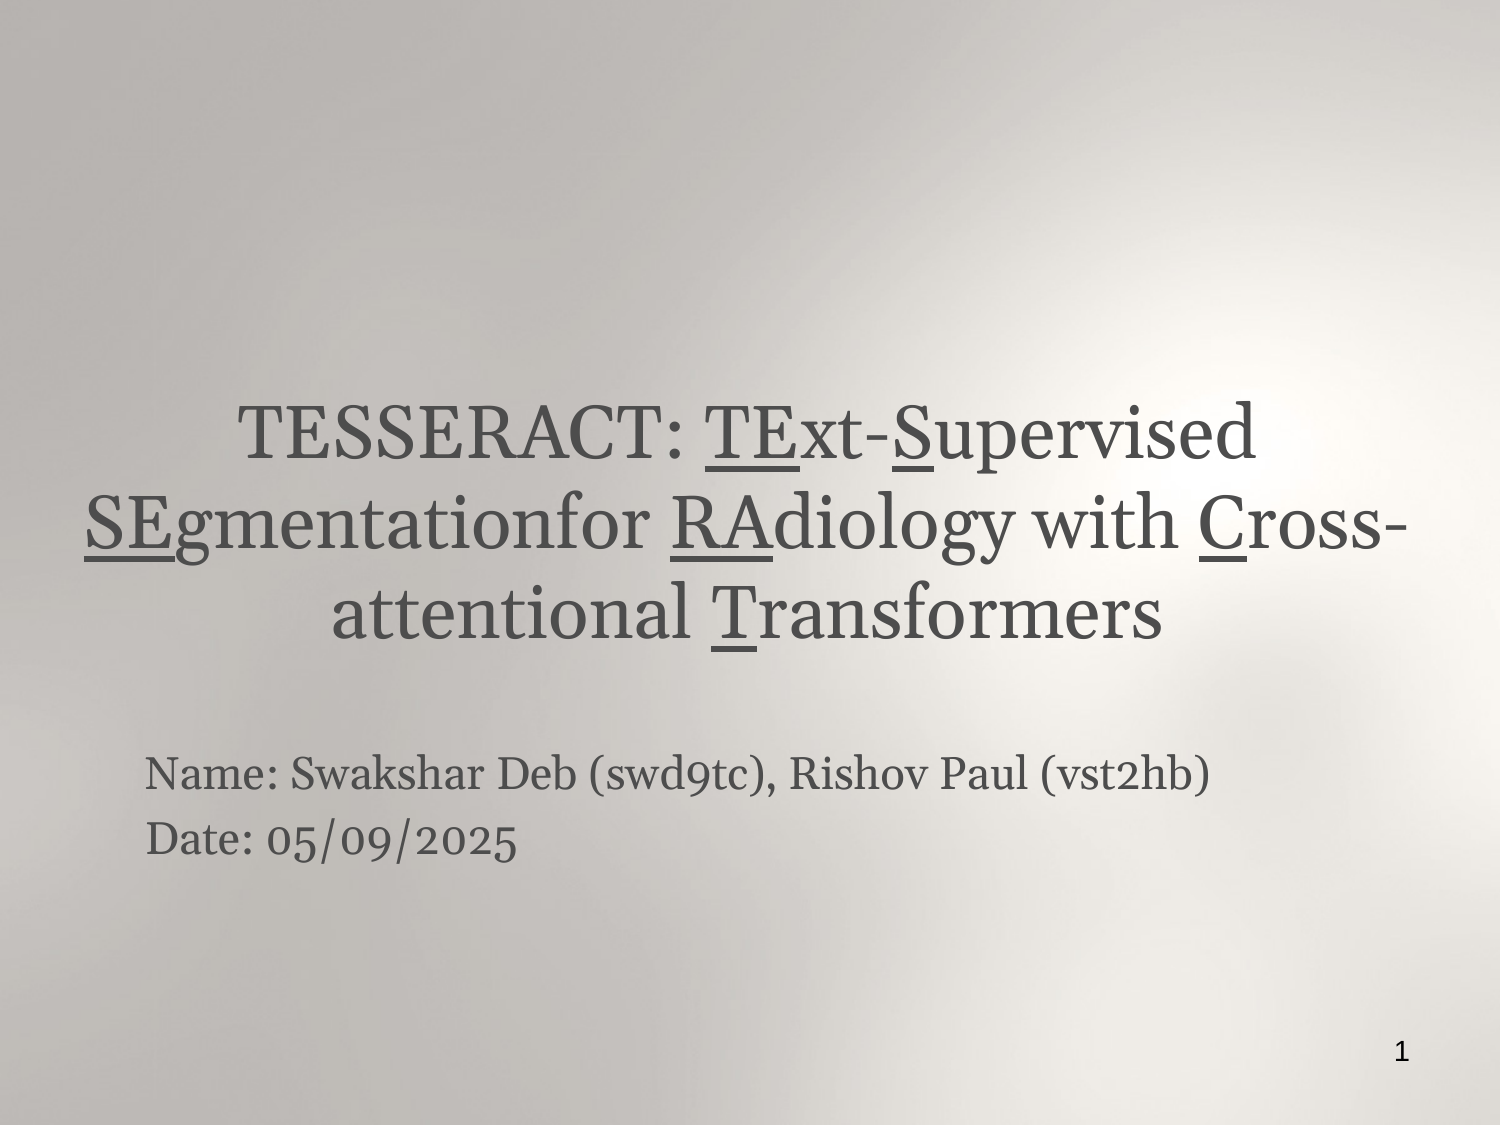

TESSERACT: TExt-Supervised SEgmentationfor RAdiology with Cross-attentional Transformers
Name: Swakshar Deb (swd9tc), Rishov Paul (vst2hb)
Date: 05/09/2025
1